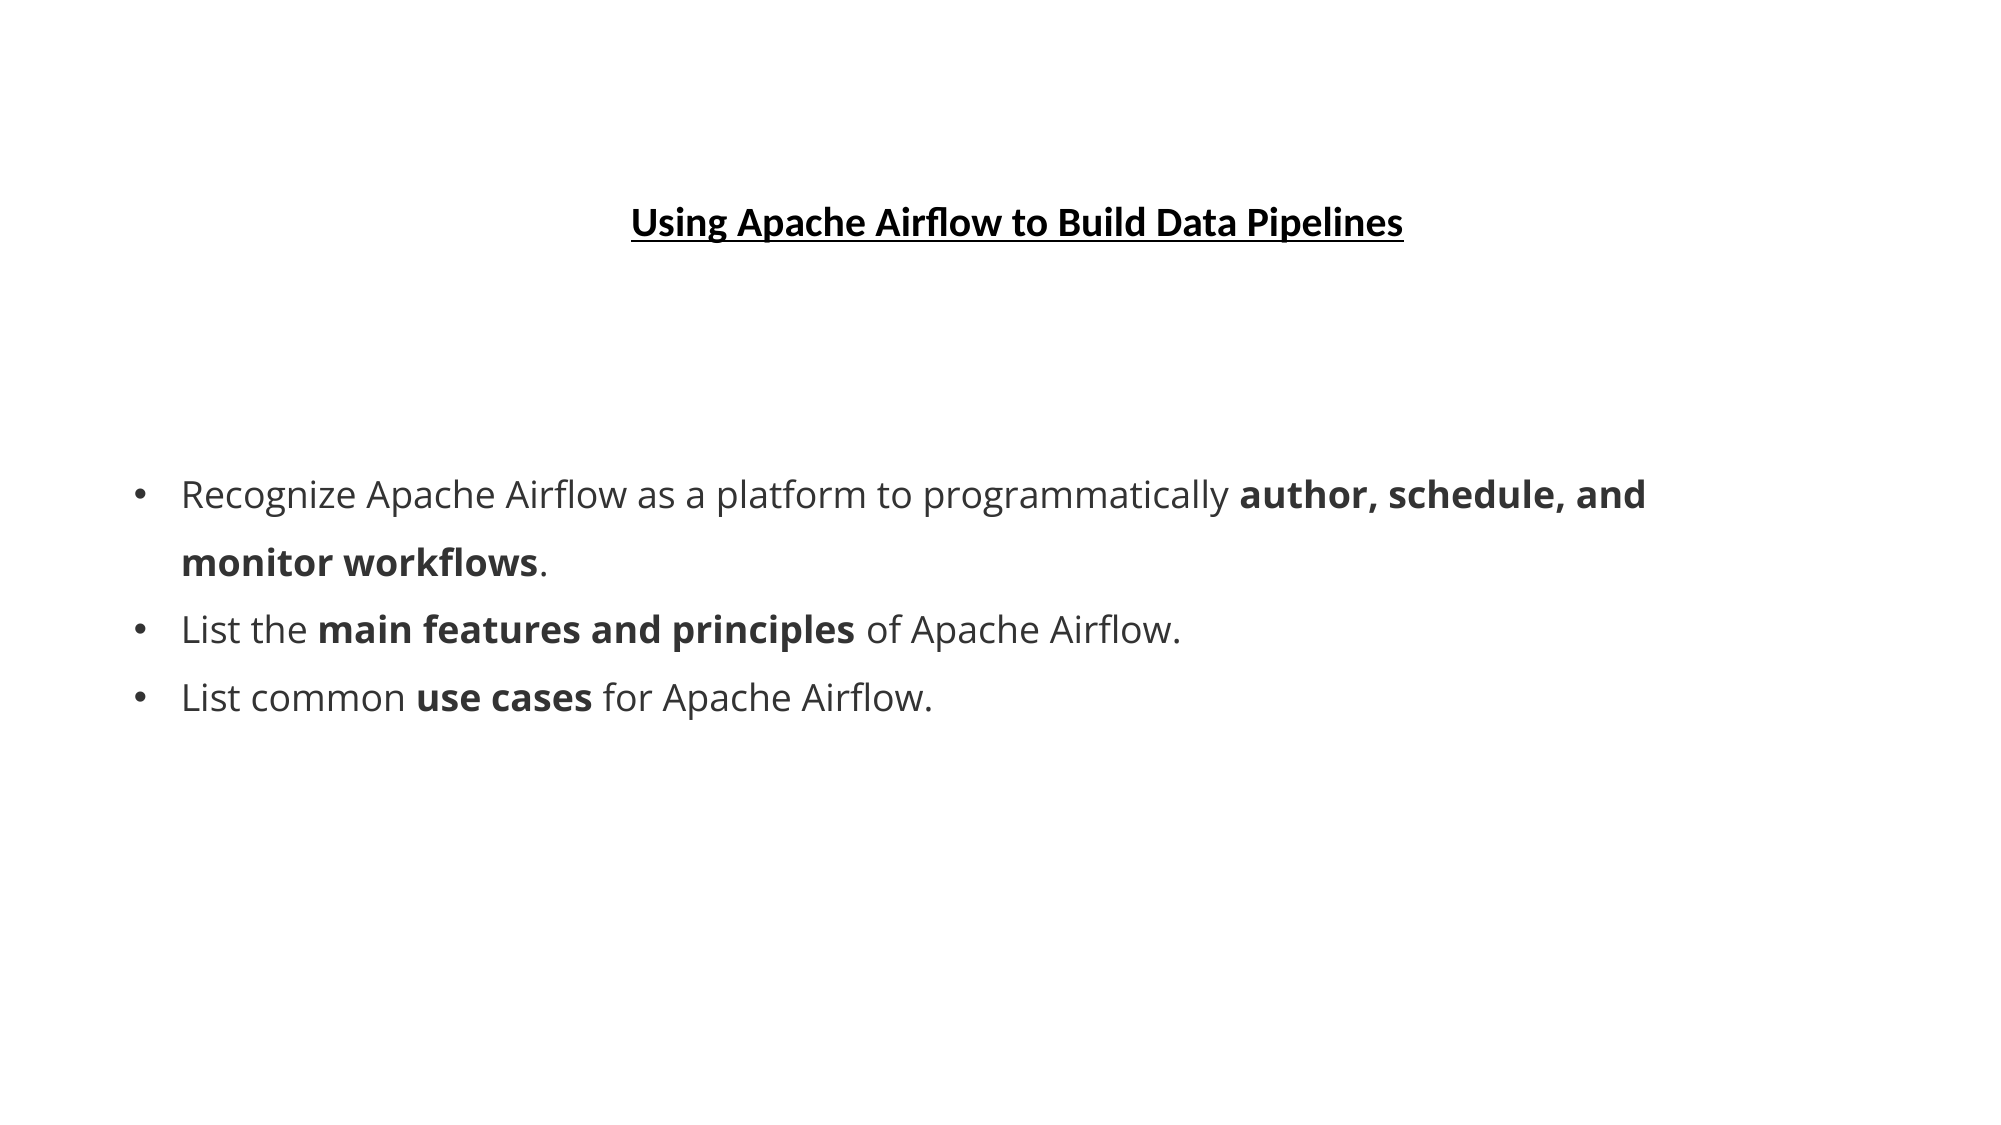

Using Apache Airflow to Build Data Pipelines
Recognize Apache Airflow as a platform to programmatically author, schedule, and monitor workflows.
List the main features and principles of Apache Airflow.
List common use cases for Apache Airflow.